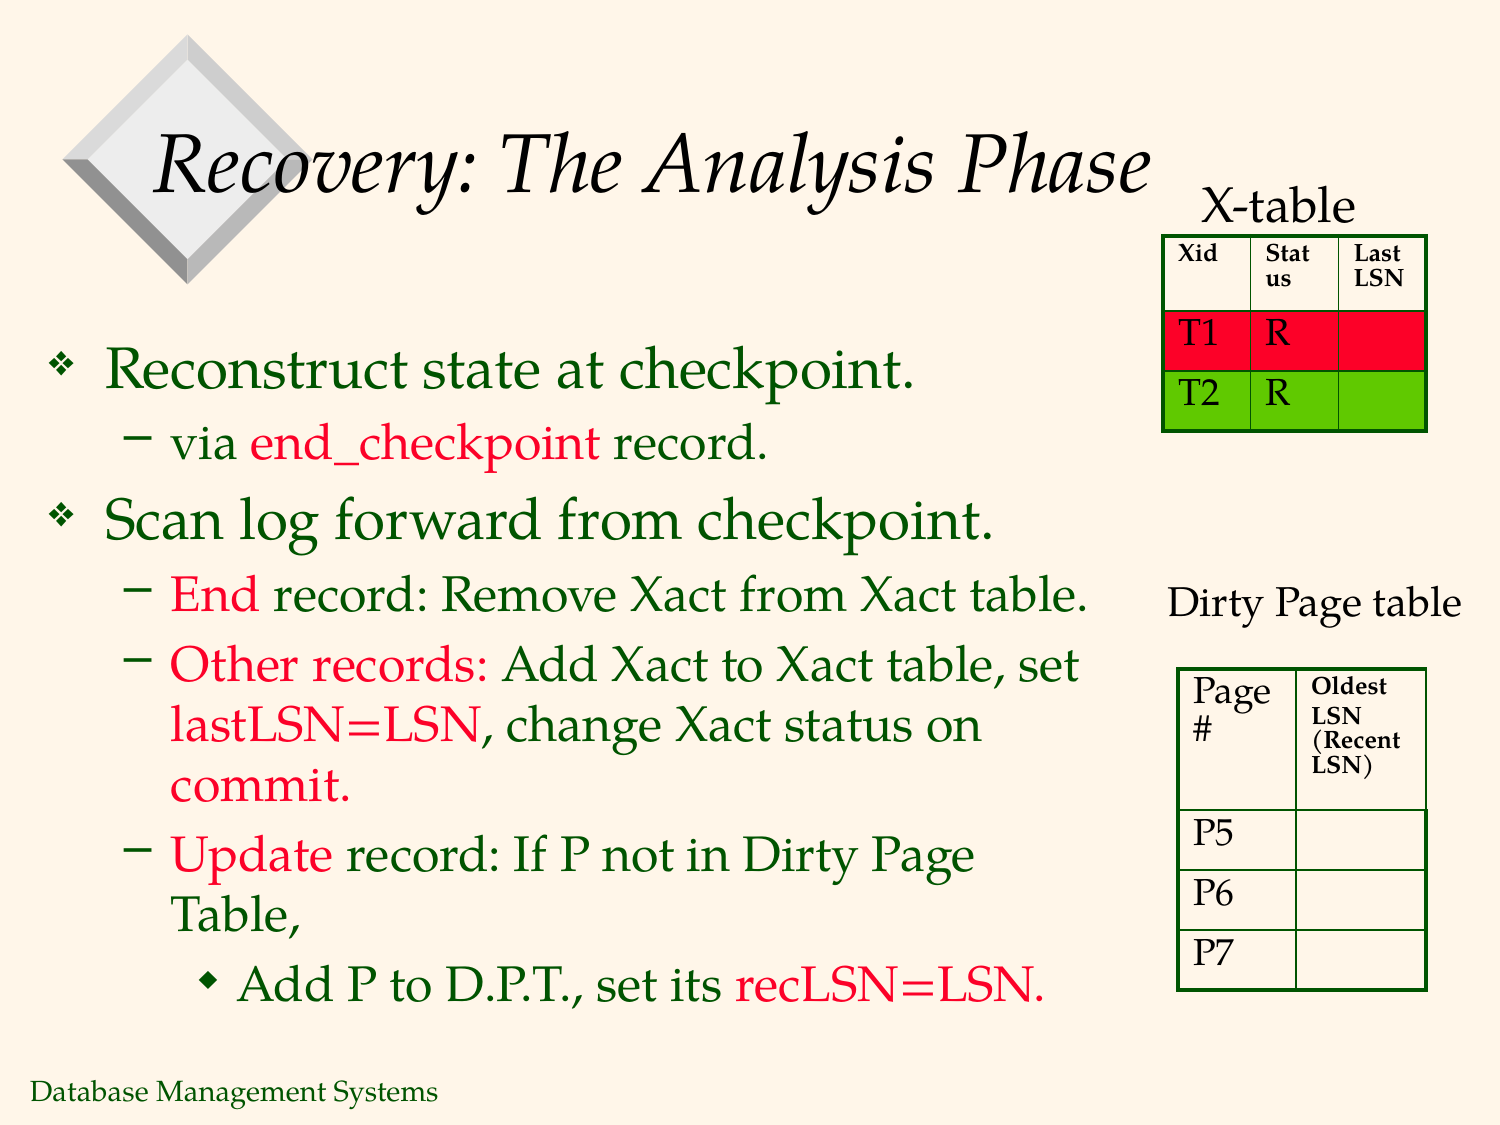

# Recovery: The Analysis Phase
X-table
| Xid | Status | Last LSN |
| --- | --- | --- |
| T1 | R |  |
| T2 | R |  |
Reconstruct state at checkpoint.
via end_checkpoint record.
Scan log forward from checkpoint.
End record: Remove Xact from Xact table.
Other records: Add Xact to Xact table, set lastLSN=LSN, change Xact status on commit.
Update record: If P not in Dirty Page Table,
Add P to D.P.T., set its recLSN=LSN.
Dirty Page table
| Page# | Oldest LSN (Recent LSN) |
| --- | --- |
| P5 |  |
| P6 |  |
| P7 |  |